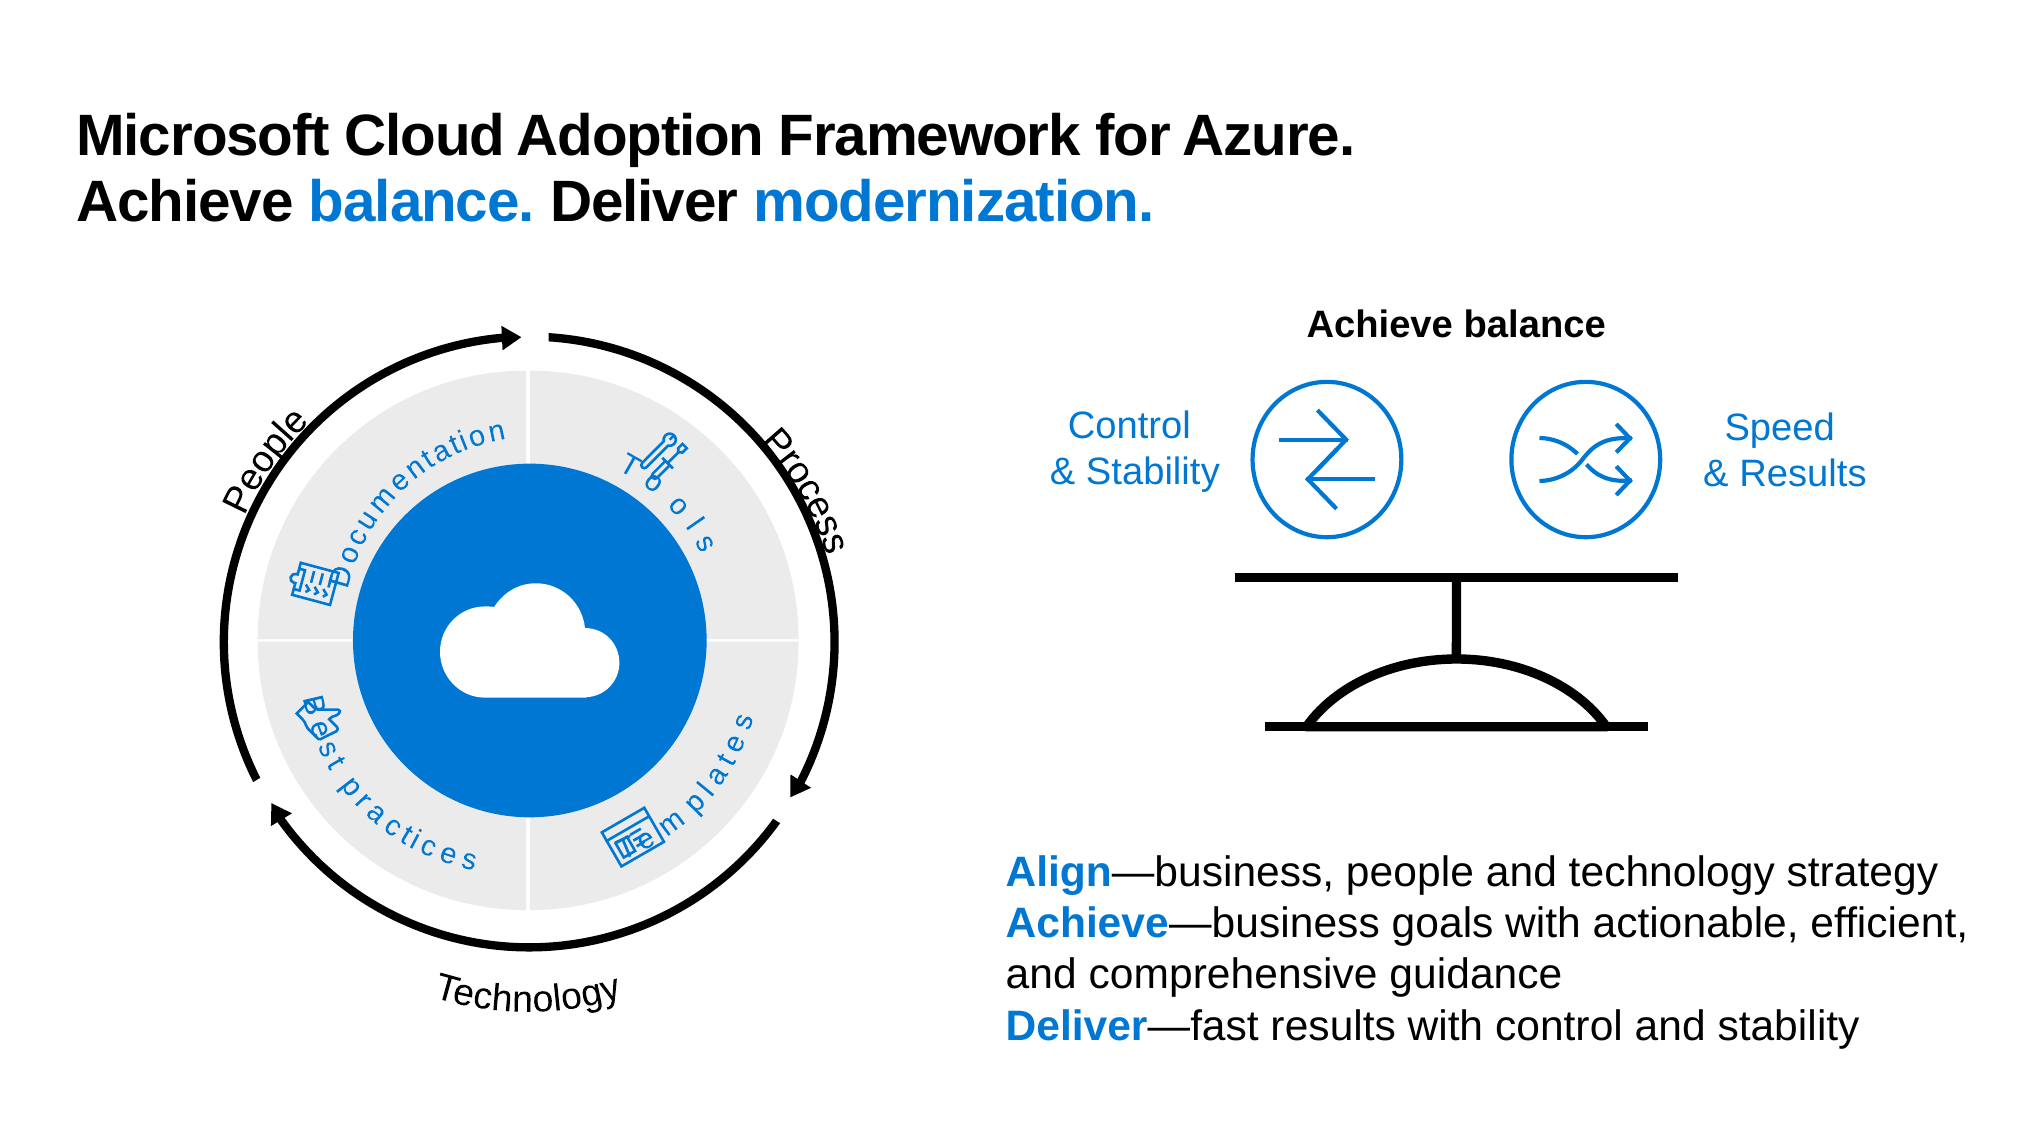

# Microsoft Cloud Adoption Framework for Azure. Achieve balance. Deliver modernization.

Achieve balance
        Best practices
        Templates
People
Process
Technology

Control
& Stability
     Documentation
Speed
& Results
         Tools

Align—business, people and technology strategy
Achieve—business goals with actionable, efficient, and comprehensive guidance
Deliver—fast results with control and stability